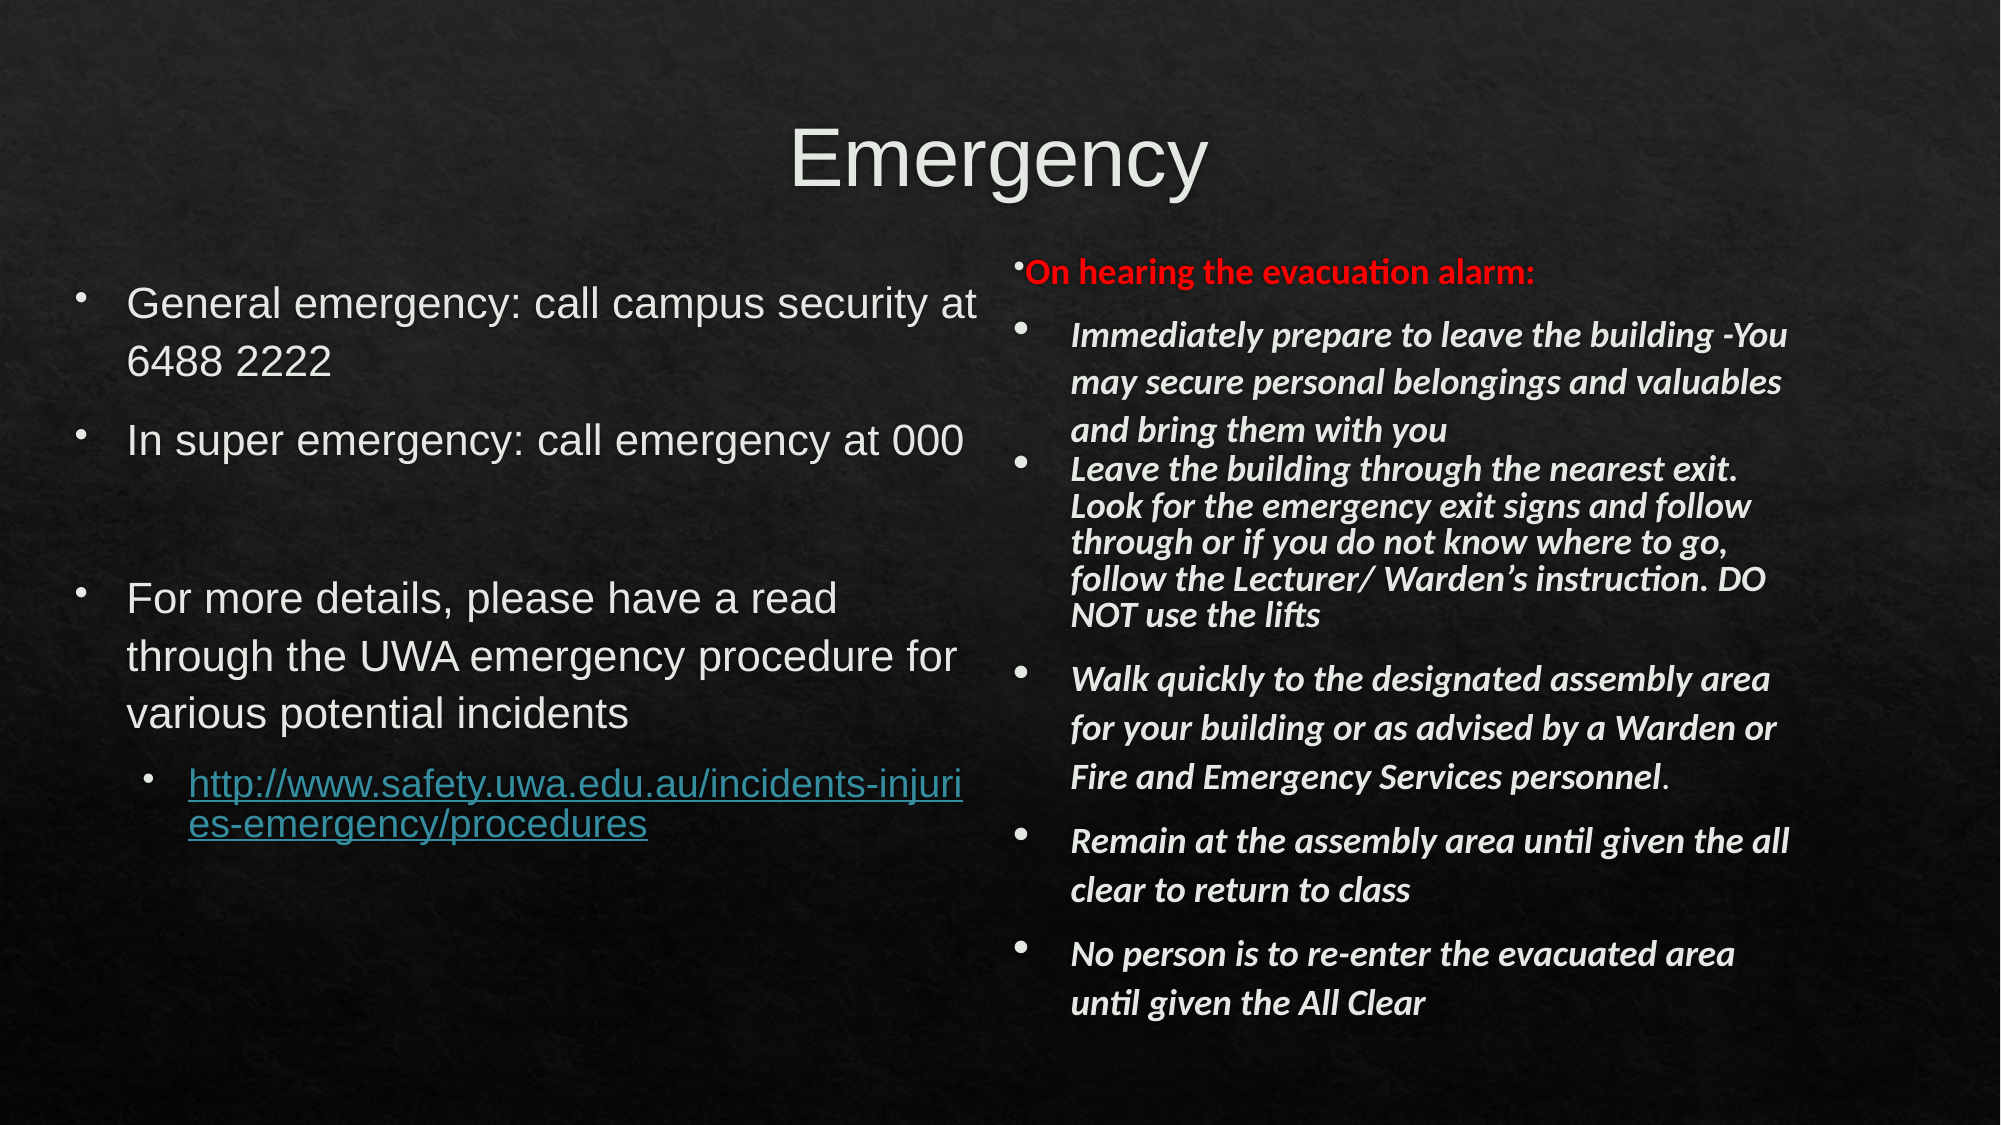

# Emergency
On hearing the evacuation alarm:
Immediately prepare to leave the building -You may secure personal belongings and valuables and bring them with you
Leave the building through the nearest exit. Look for the emergency exit signs and follow through or if you do not know where to go, follow the Lecturer/ Warden’s instruction. DO NOT use the lifts
Walk quickly to the designated assembly area for your building or as advised by a Warden or Fire and Emergency Services personnel.
Remain at the assembly area until given the all clear to return to class
No person is to re-enter the evacuated area until given the All Clear
General emergency: call campus security at 6488 2222
In super emergency: call emergency at 000

For more details, please have a read through the UWA emergency procedure for various potential incidents
http://www.safety.uwa.edu.au/incidents-injuries-emergency/procedures